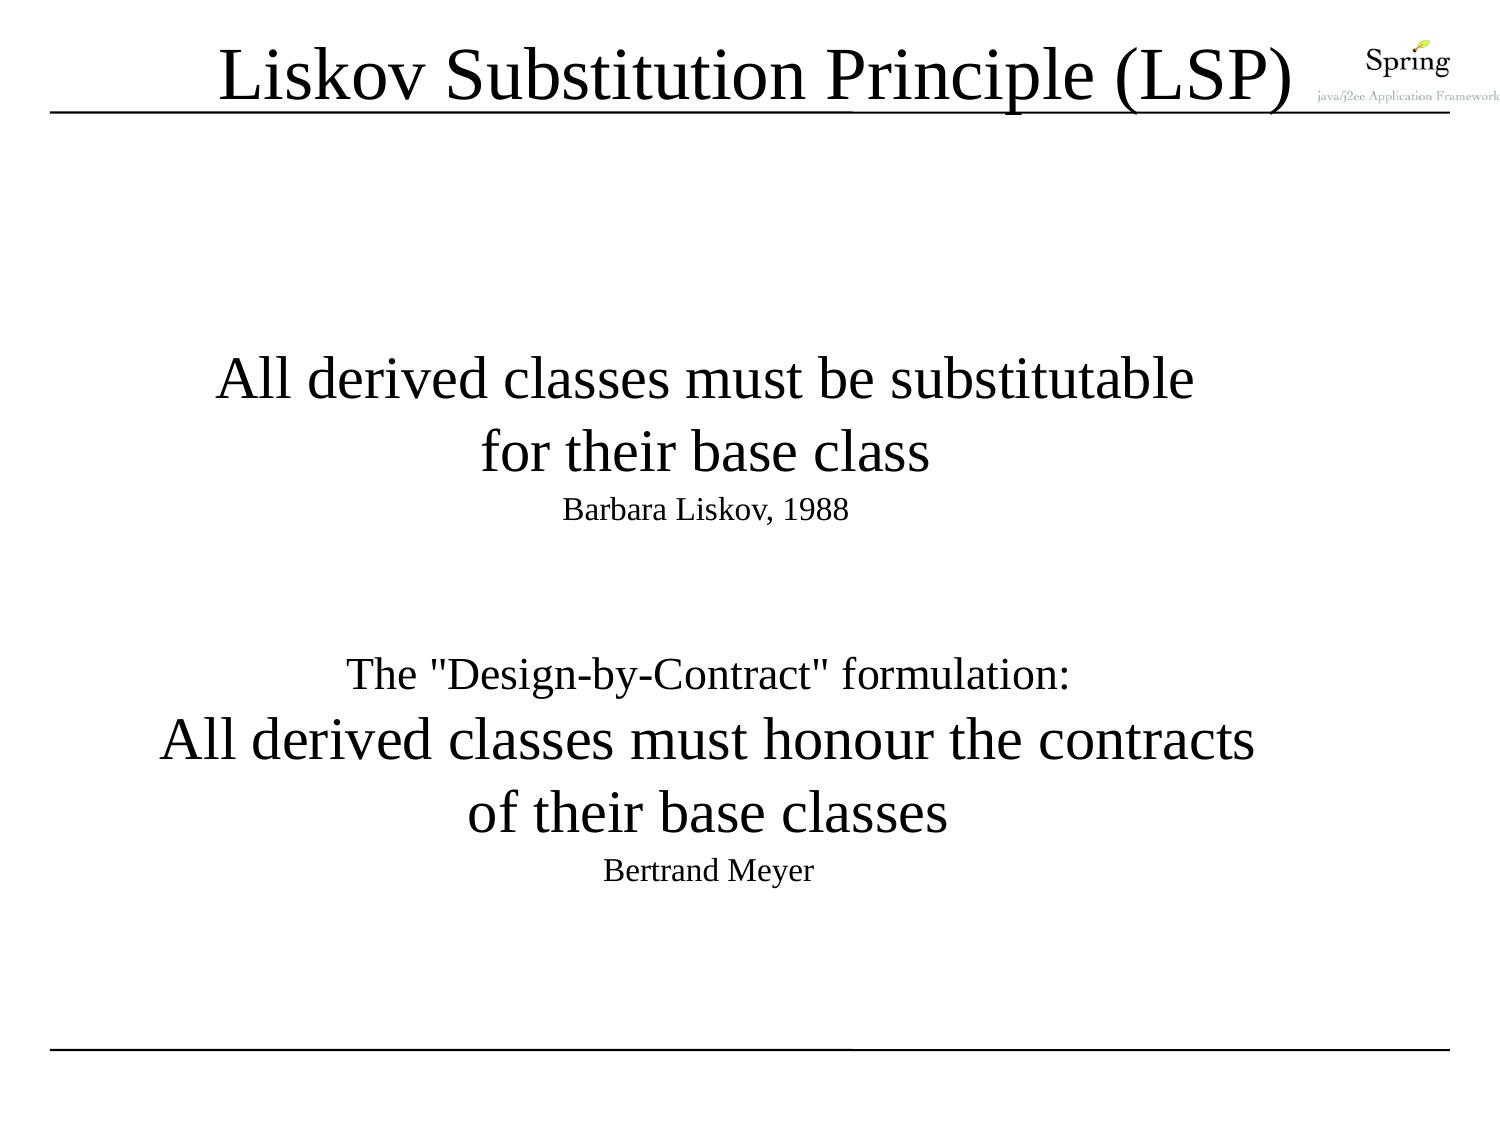

# Liskov Substitution Principle (LSP)‏
All derived classes must be substitutable
for their base class
Barbara Liskov, 1988
The "Design-by-Contract" formulation:
All derived classes must honour the contracts
of their base classes
Bertrand Meyer